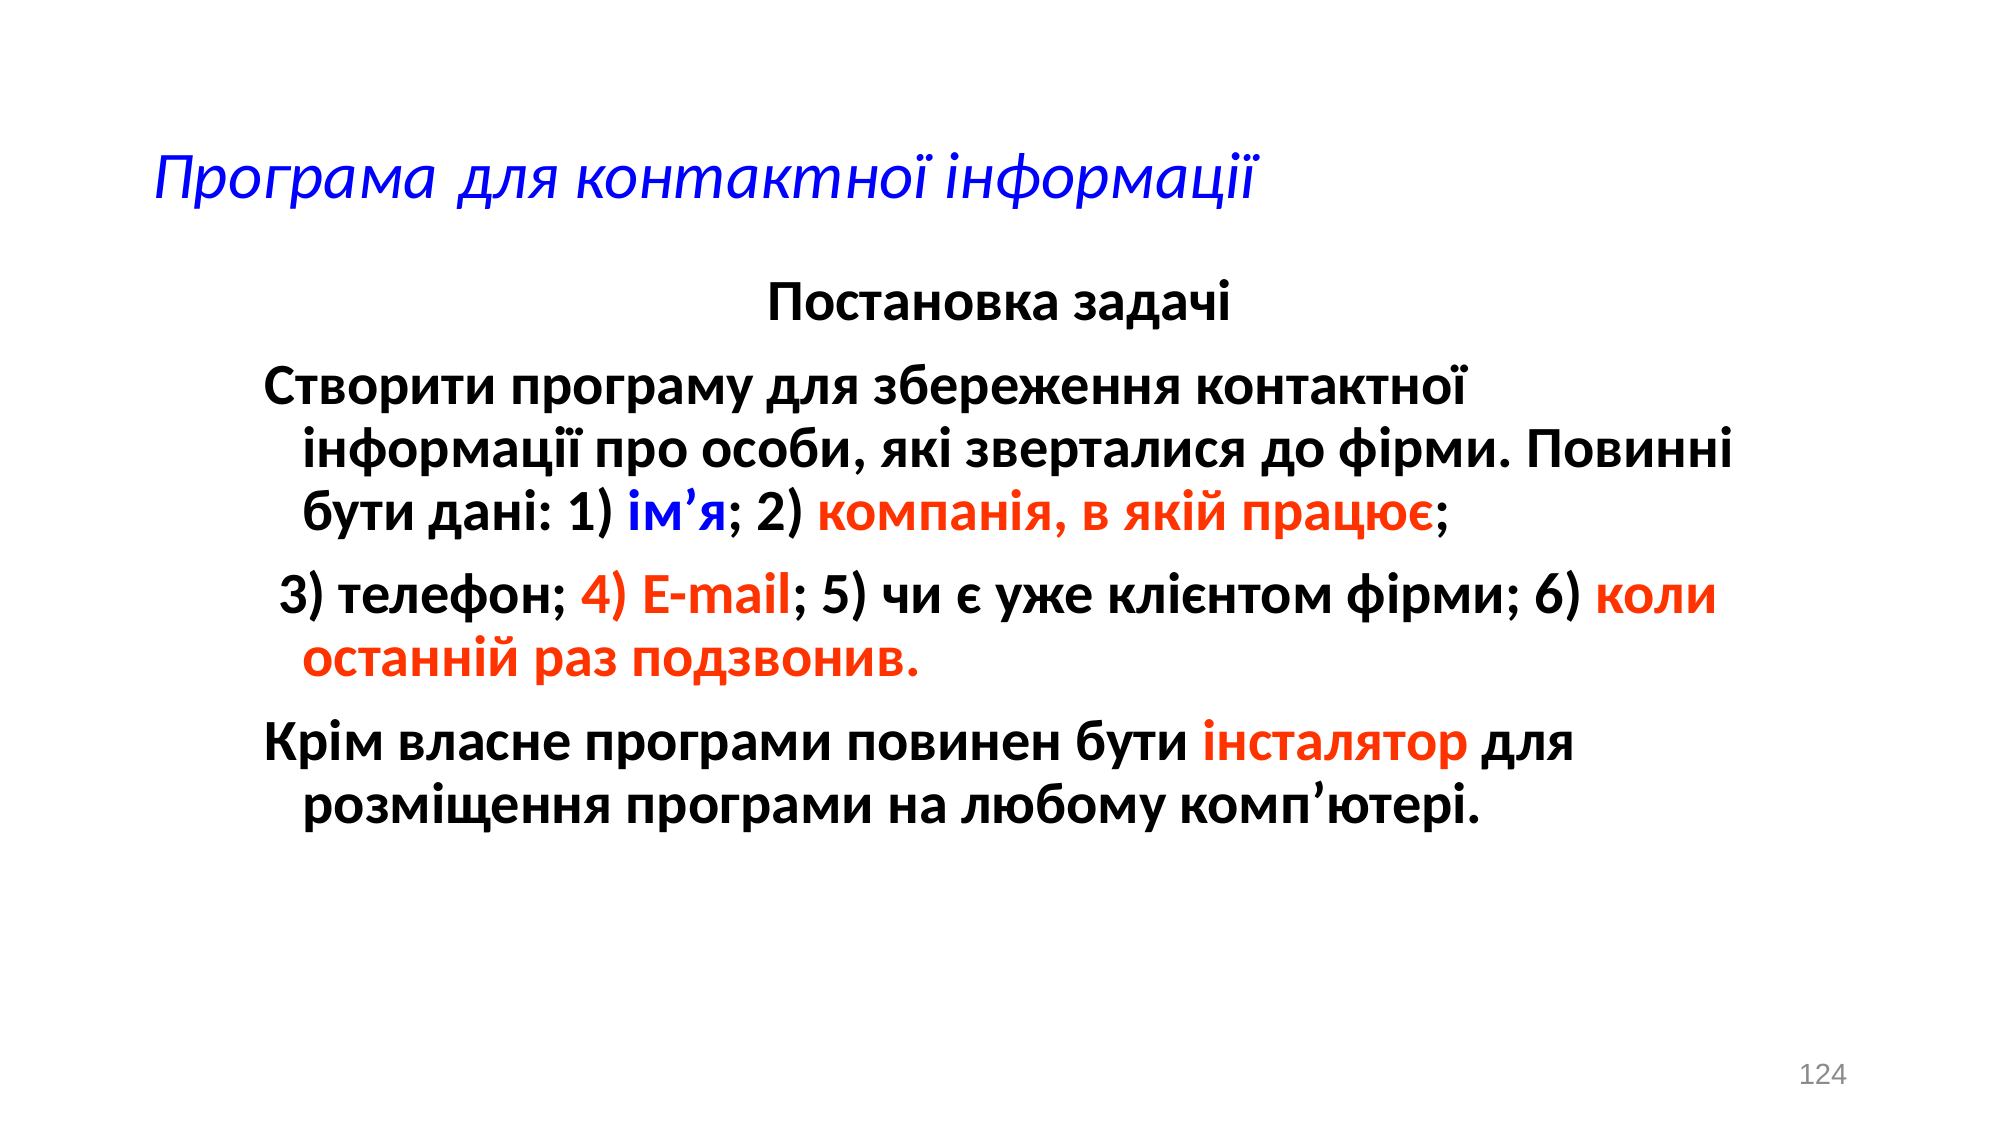

# Програма для контактної інформації
Постановка задачі
Створити програму для збереження контактної інформації про особи, які зверталися до фірми. Повинні бути дані: 1) ім’я; 2) компанія, в якій працює;
 3) телефон; 4) E-mail; 5) чи є уже клієнтом фірми; 6) коли останній раз подзвонив.
Крім власне програми повинен бути інсталятор для розміщення програми на любому комп’ютері.
124